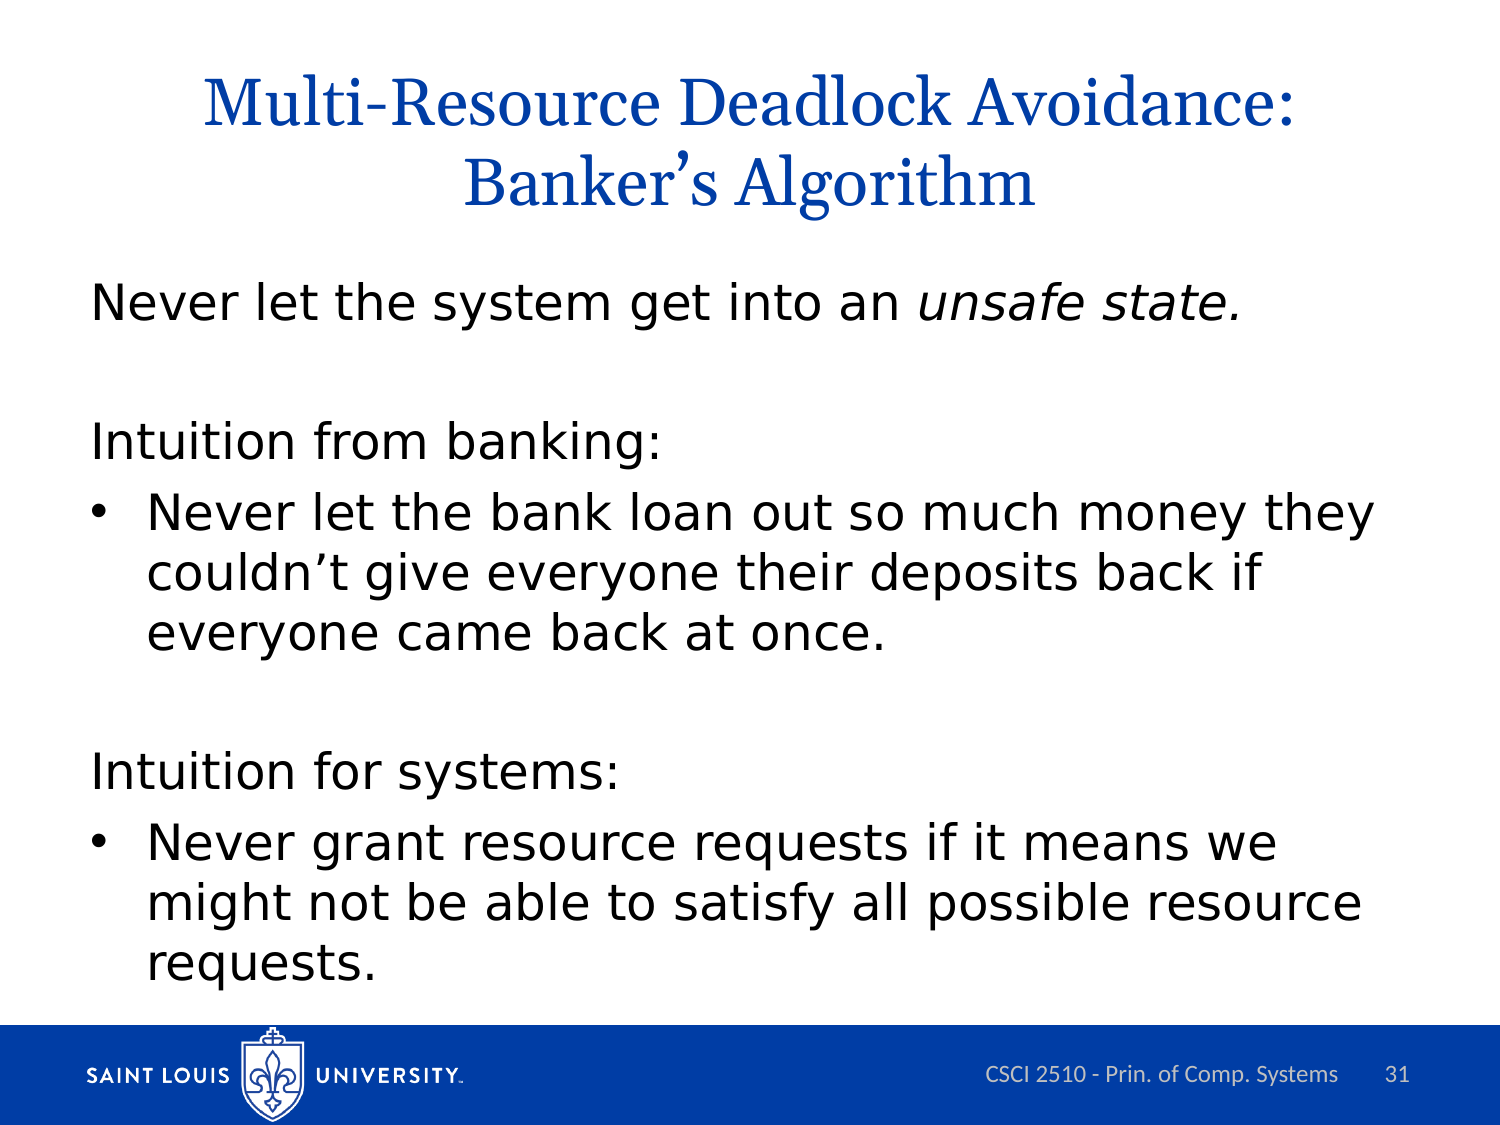

# Multi-Resource Deadlock Avoidance: Banker’s Algorithm
Never let the system get into an unsafe state.

Intuition from banking:
Never let the bank loan out so much money they couldn’t give everyone their deposits back if everyone came back at once.

Intuition for systems:
Never grant resource requests if it means we might not be able to satisfy all possible resource requests.
CSCI 2510 - Prin. of Comp. Systems
31